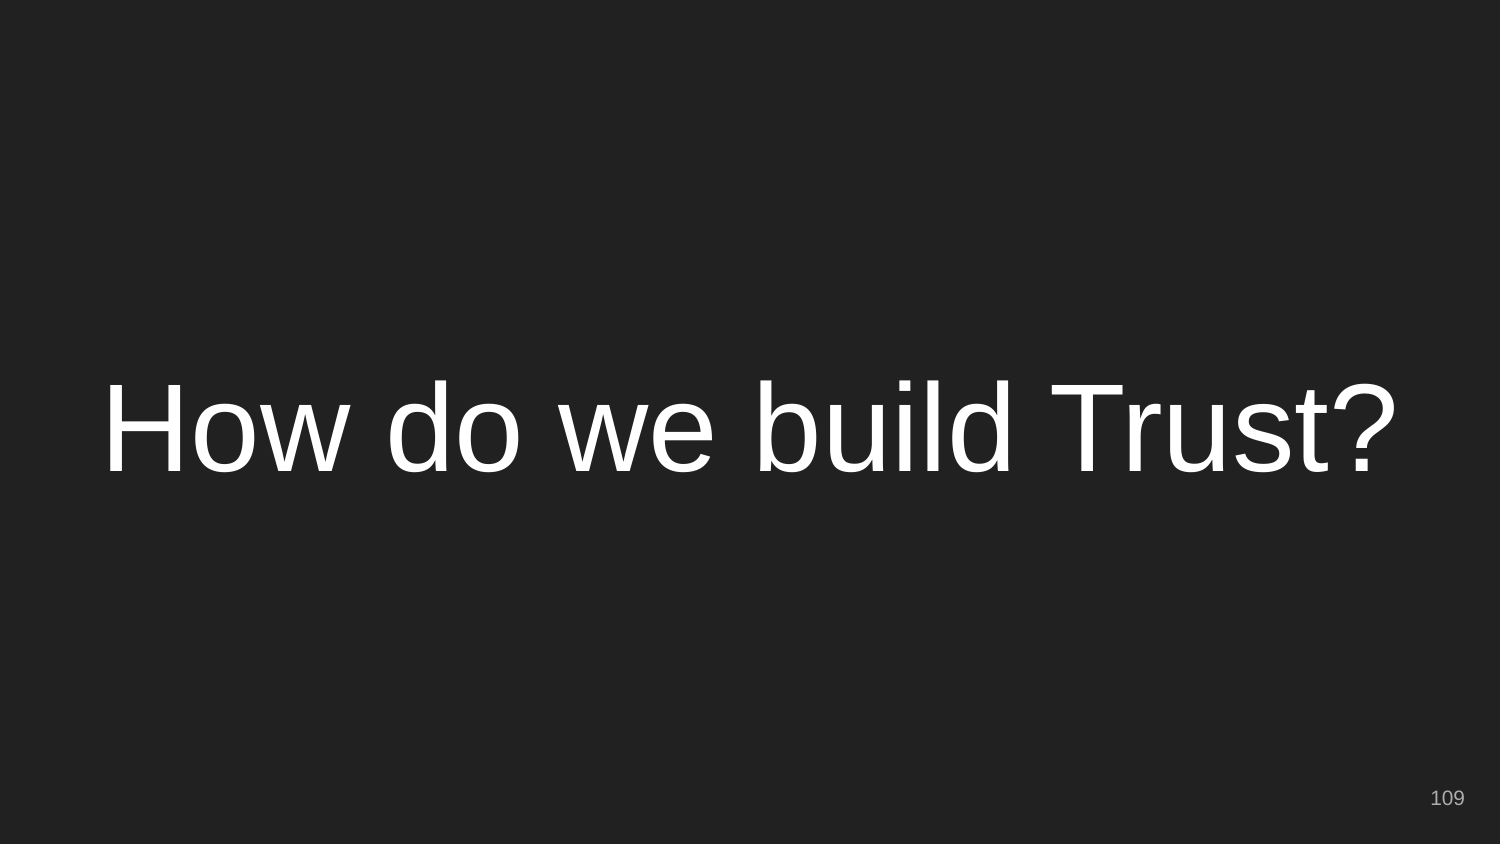

# How do we build Trust?
109